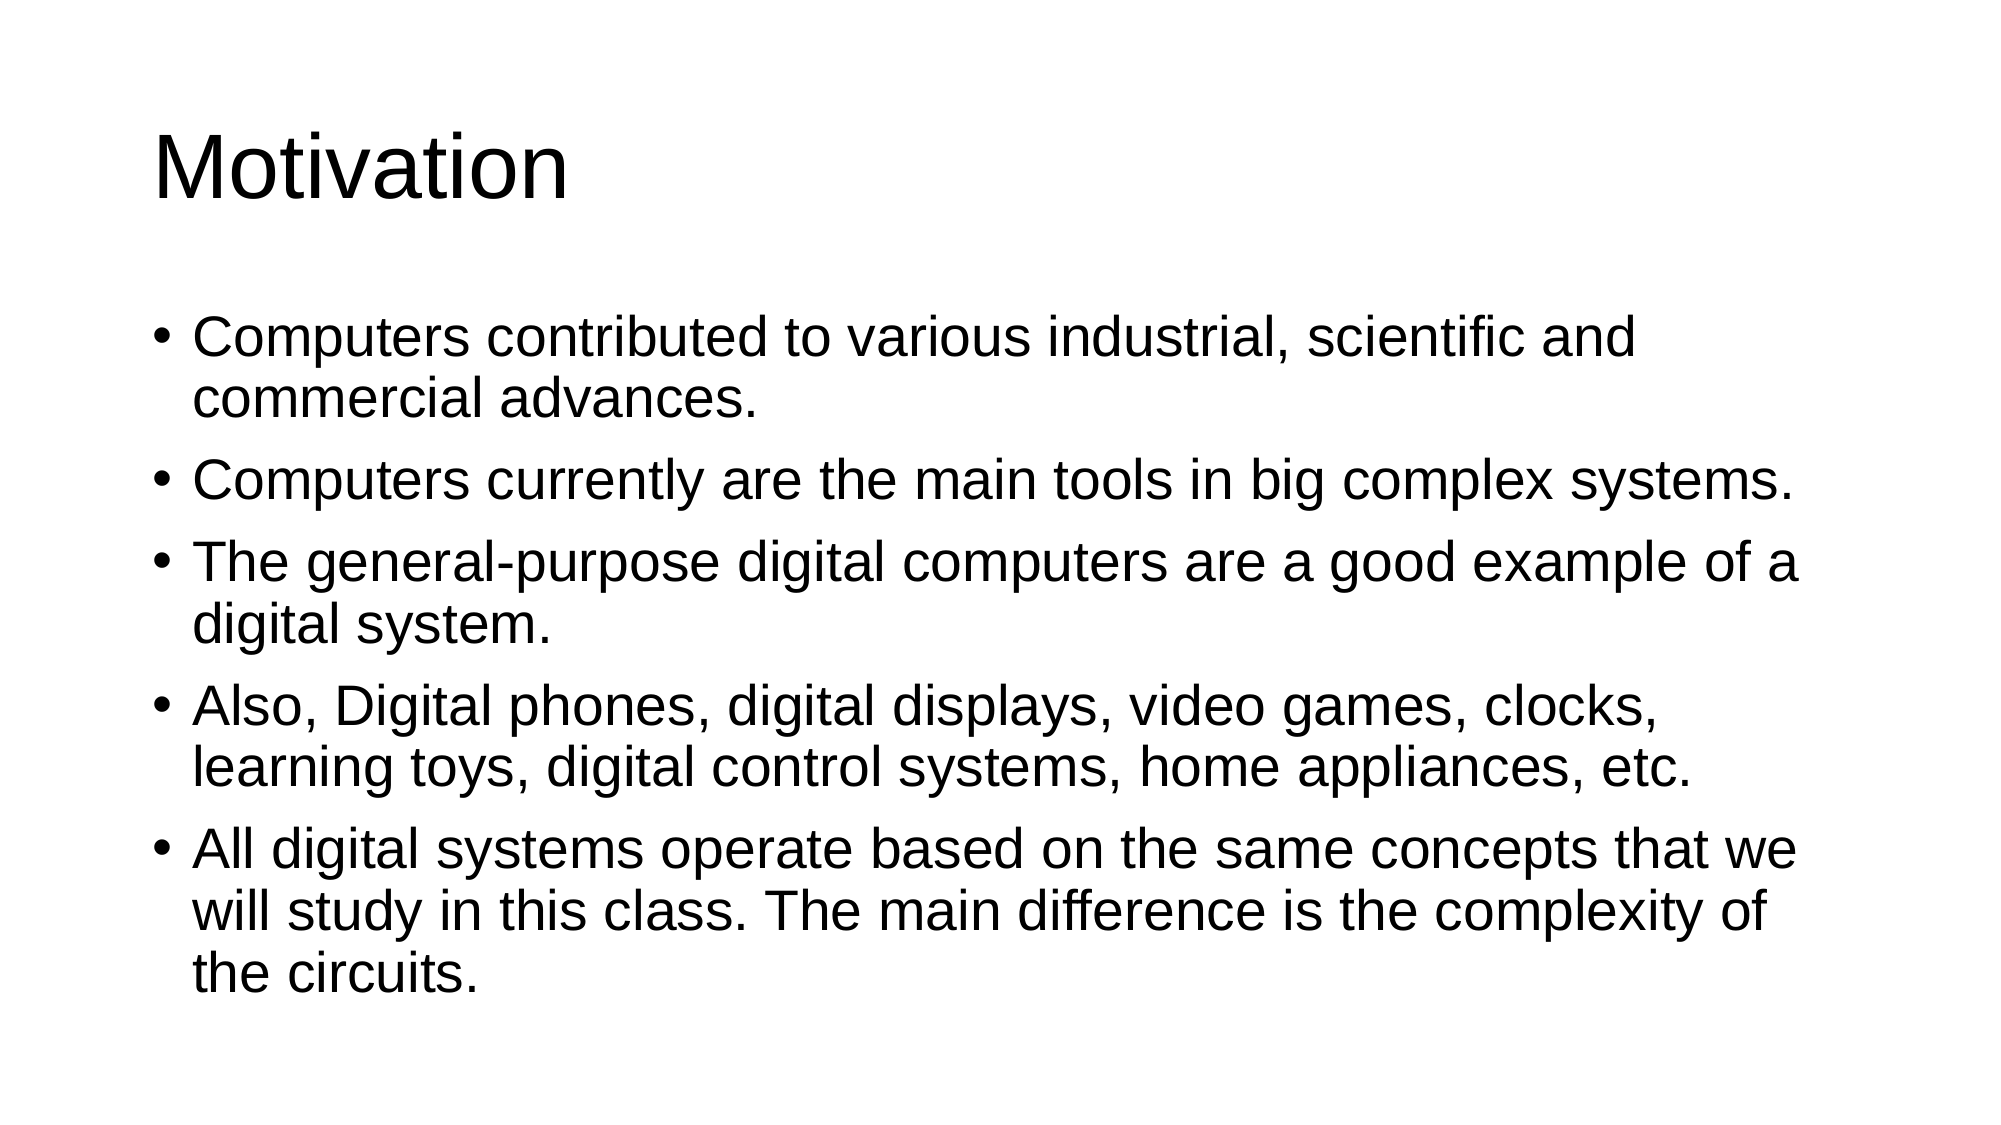

# Motivation
Computers contributed to various industrial, scientific and commercial advances.
Computers currently are the main tools in big complex systems.
The general-purpose digital computers are a good example of a digital system.
Also, Digital phones, digital displays, video games, clocks, learning toys, digital control systems, home appliances, etc.
All digital systems operate based on the same concepts that we will study in this class. The main difference is the complexity of the circuits.